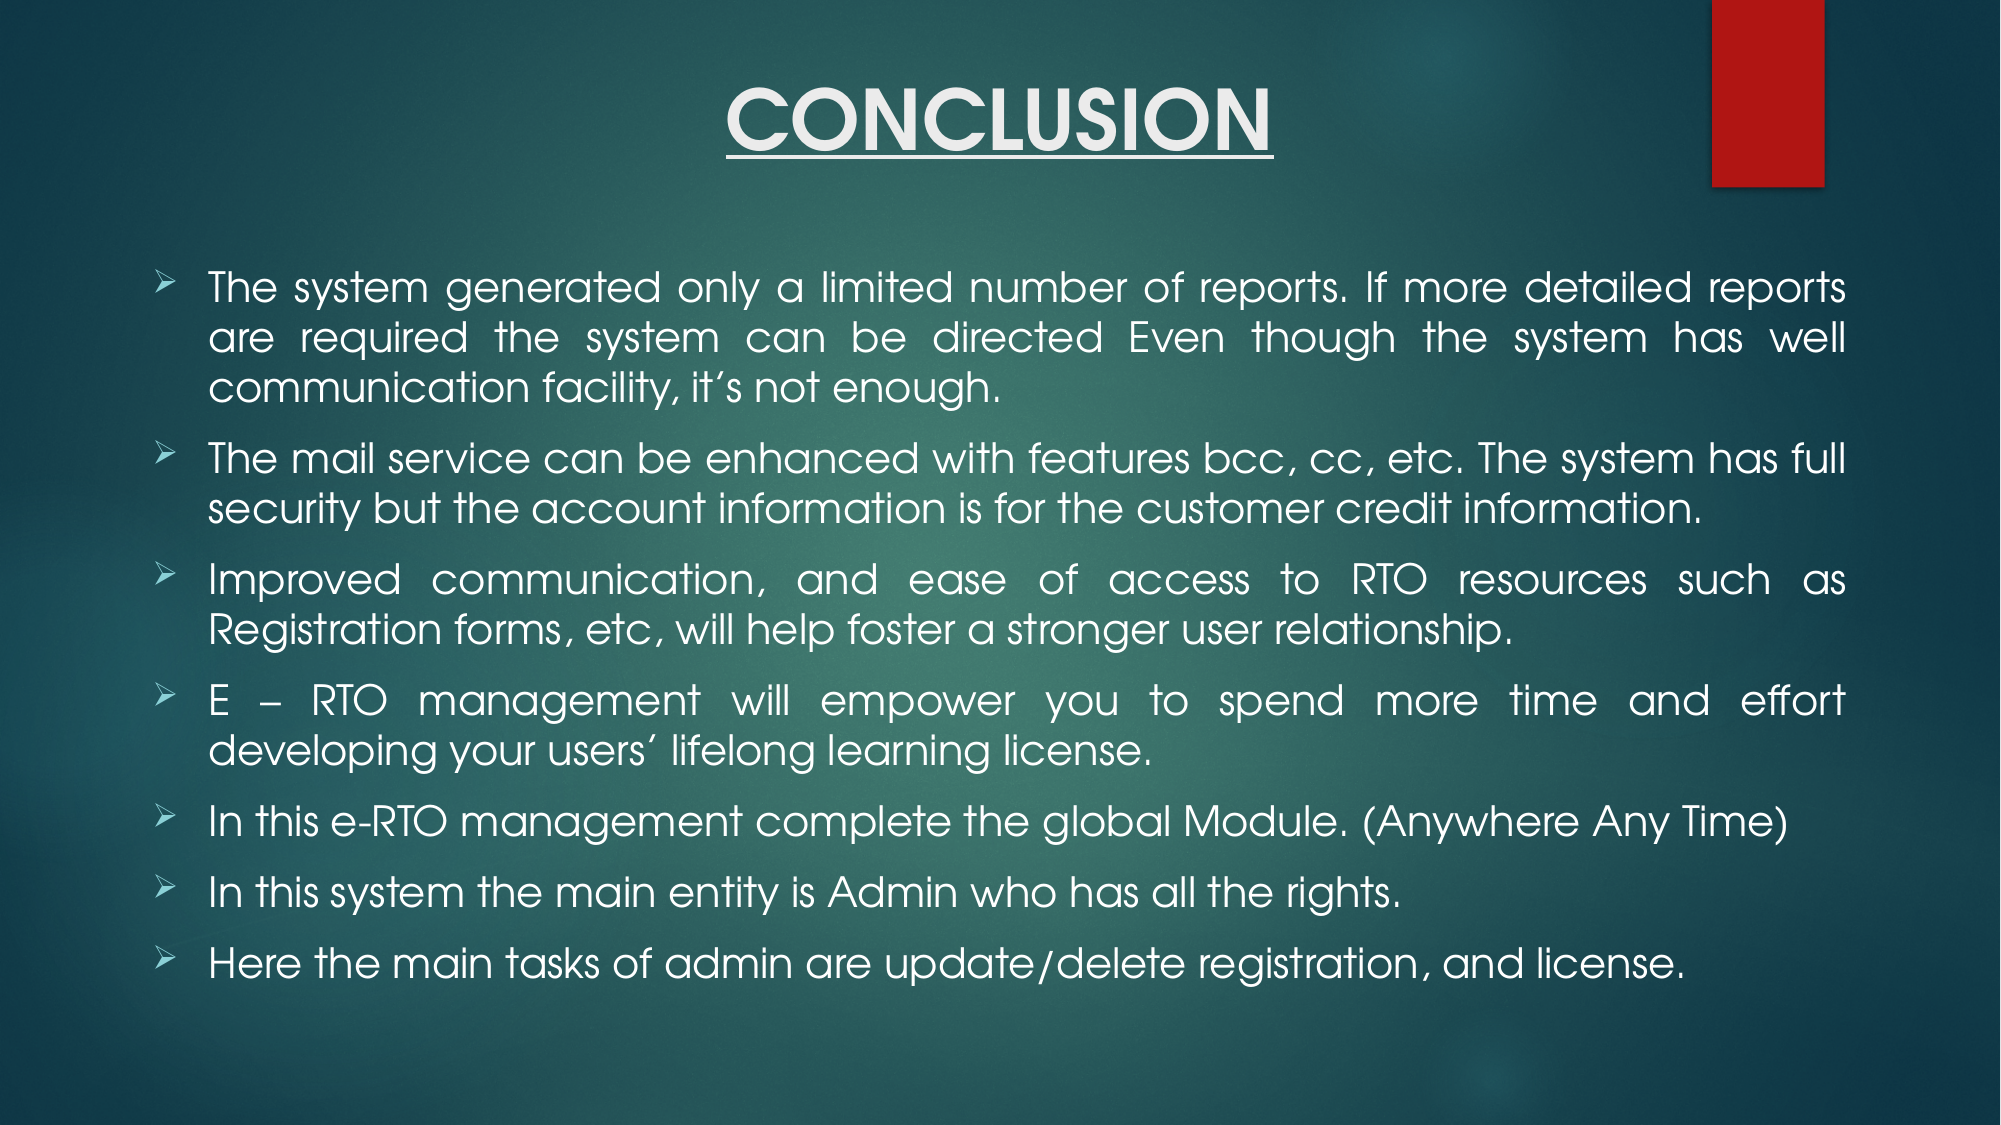

# CONCLUSION
The system generated only a limited number of reports. If more detailed reports are required the system can be directed Even though the system has well communication facility, it’s not enough.
The mail service can be enhanced with features bcc, cc, etc. The system has full security but the account information is for the customer credit information.
Improved communication, and ease of access to RTO resources such as Registration forms, etc, will help foster a stronger user relationship.
E – RTO management will empower you to spend more time and effort developing your users’ lifelong learning license.
In this e-RTO management complete the global Module. (Anywhere Any Time)
In this system the main entity is Admin who has all the rights.
Here the main tasks of admin are update/delete registration, and license.